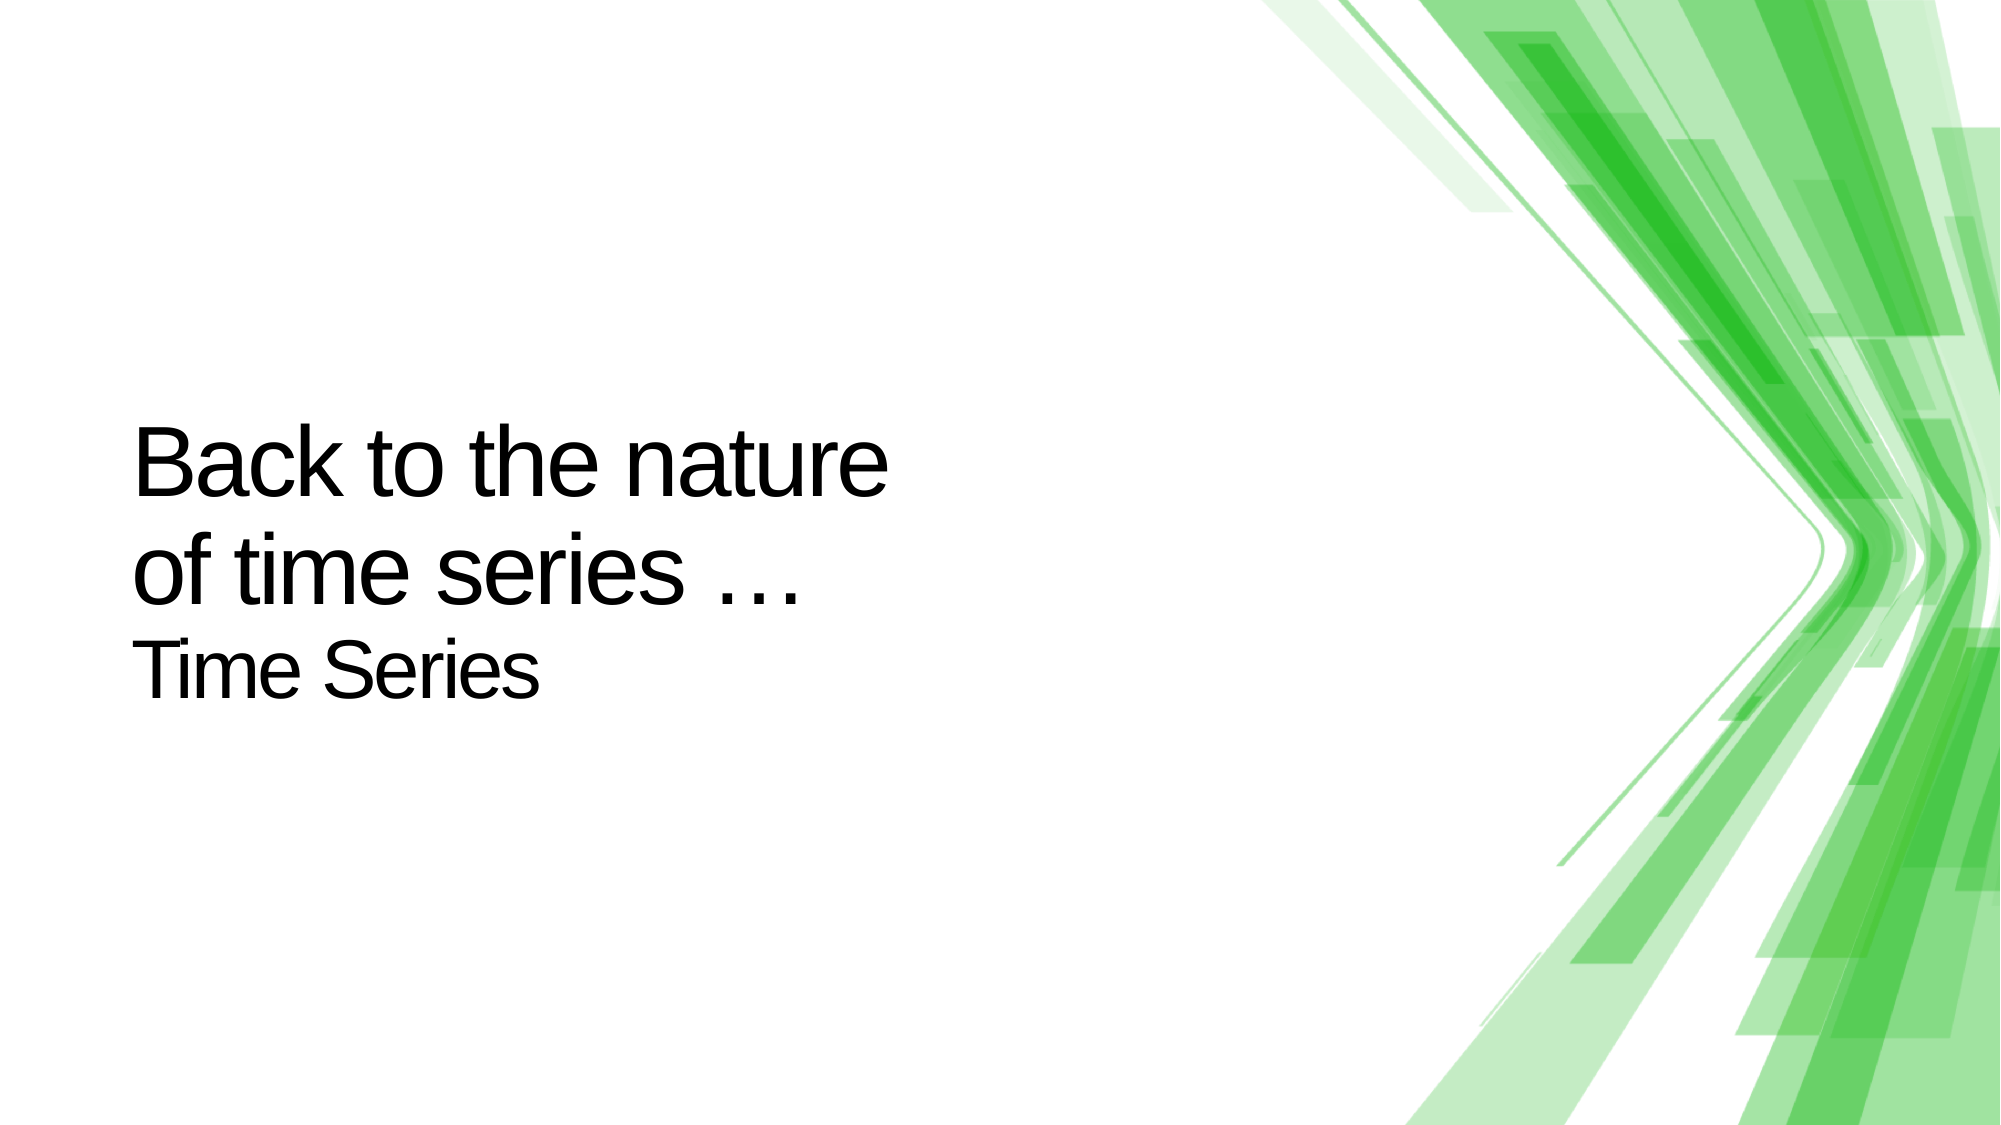

# Back to the nature of time series … Time Series